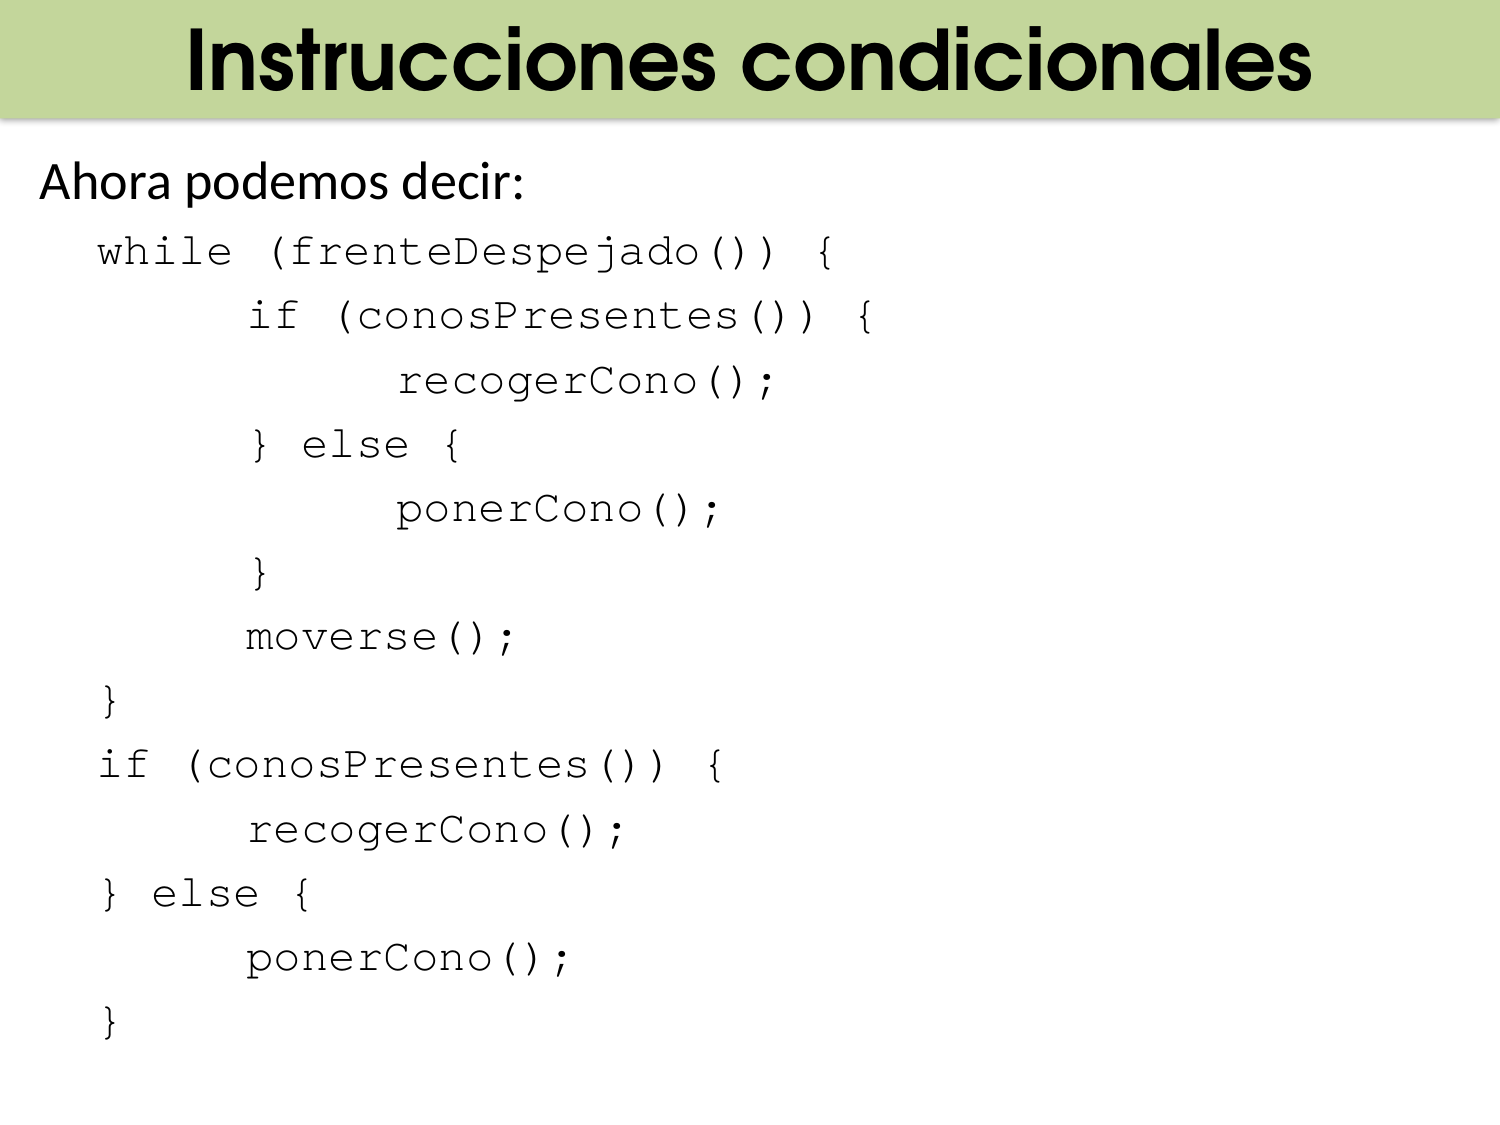

Instrucciones condicionales
Ahora podemos decir:
while (frenteDespejado()) {
	if (conosPresentes()) {
		recogerCono();
	} else {
		ponerCono();
	}
	moverse();
}
if (conosPresentes()) {
	recogerCono();
} else {
	ponerCono();
}